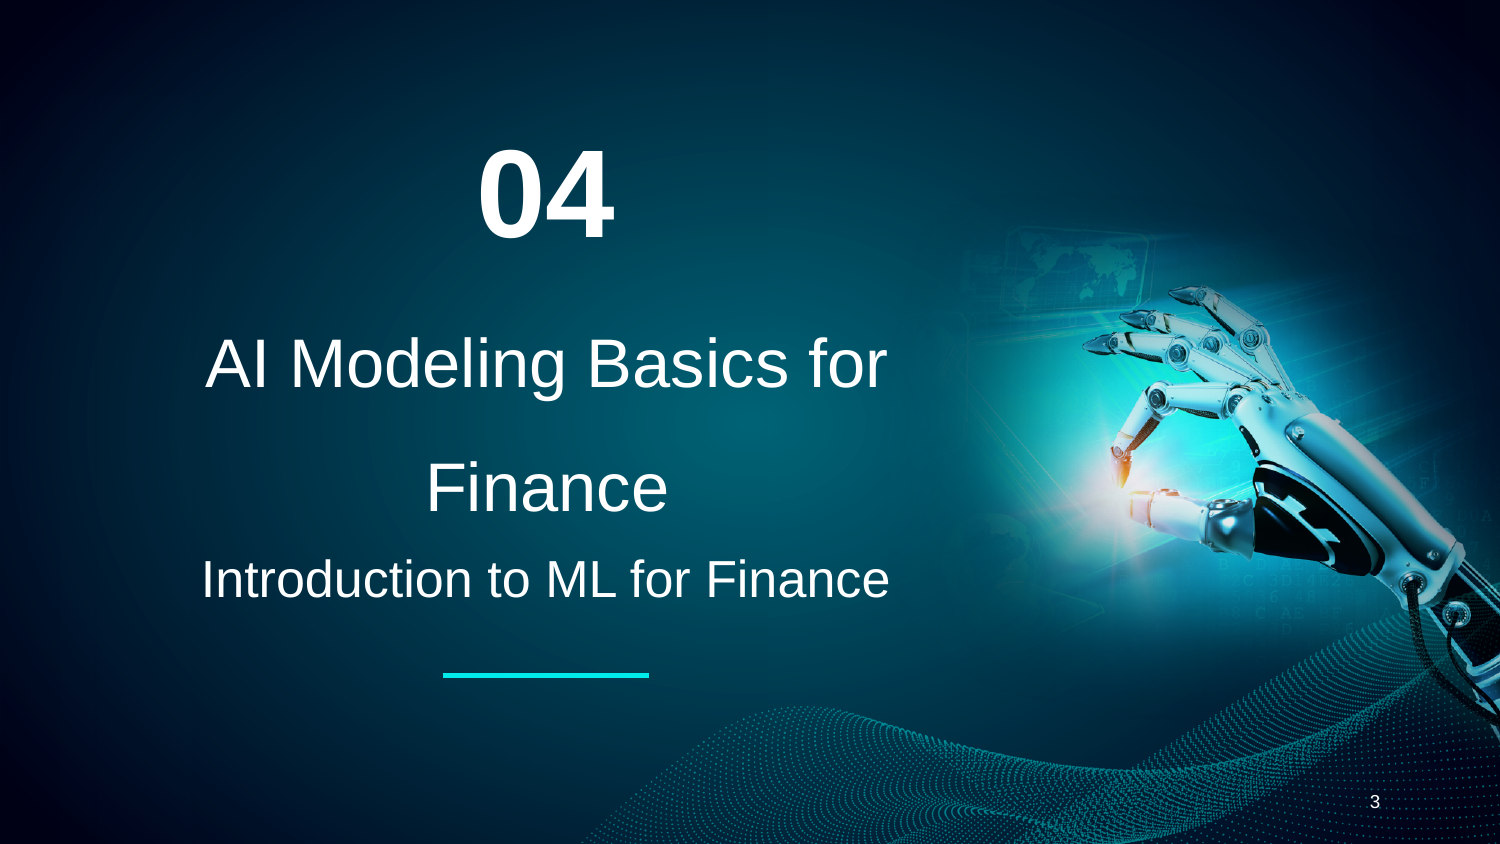

04
# AI Modeling Basics for Finance
Introduction to ML for Finance
3